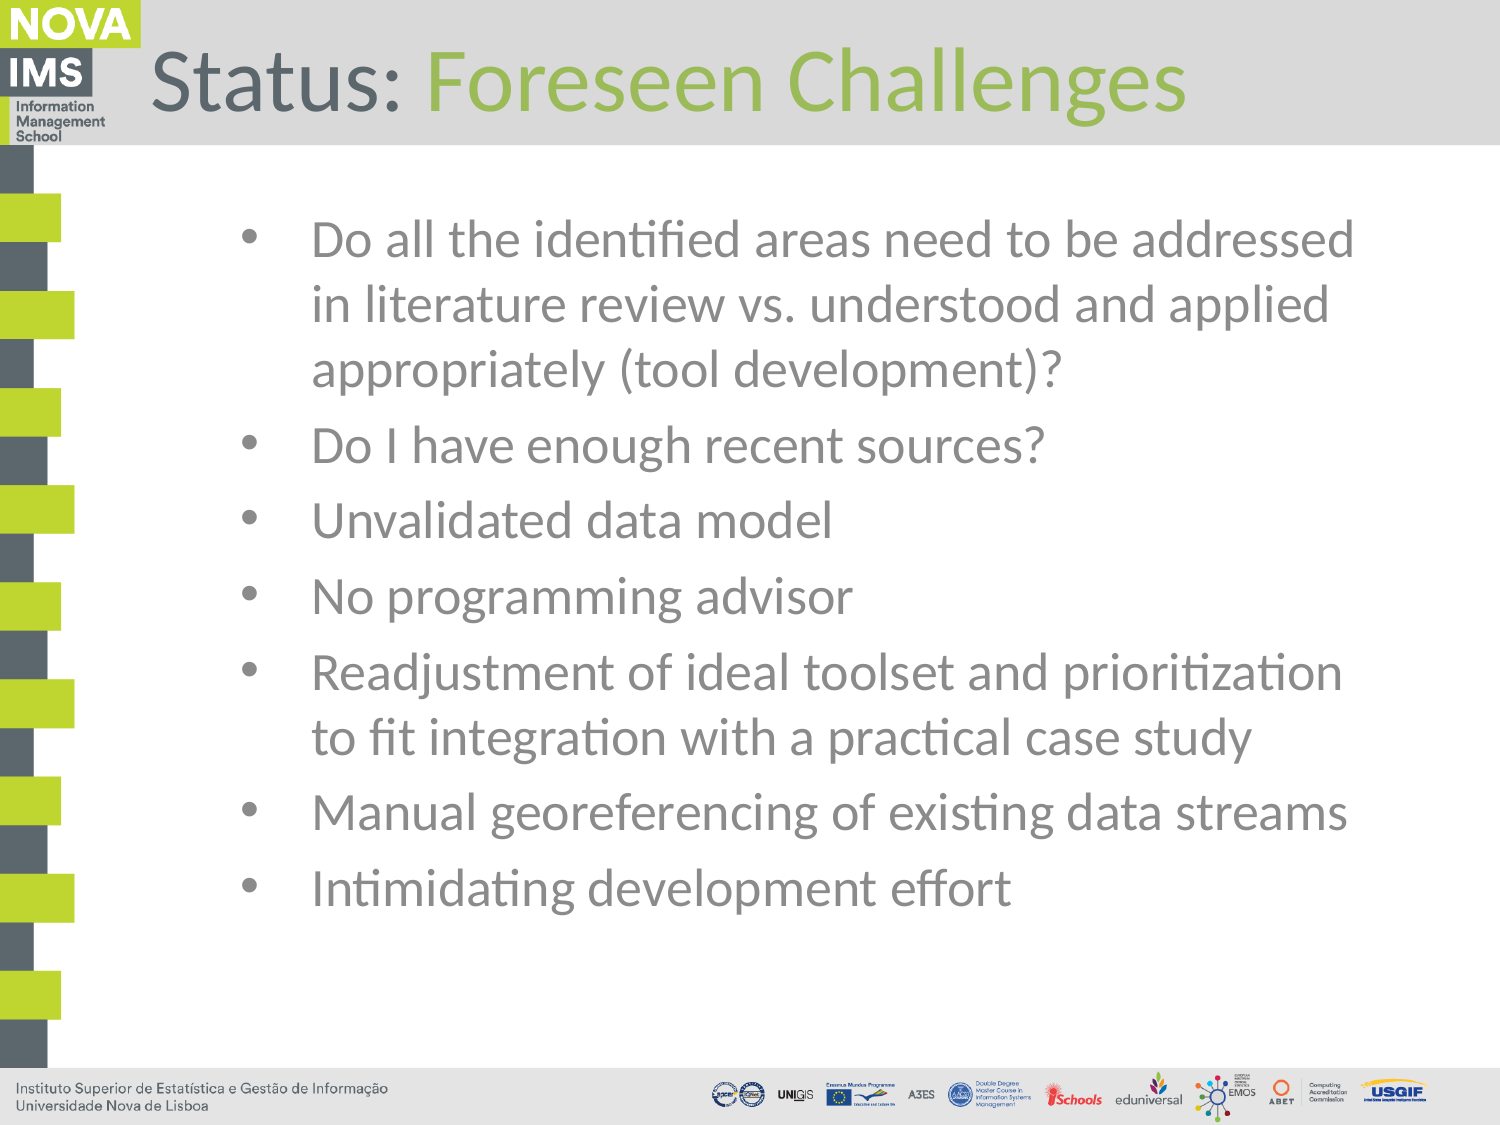

# Status: Foreseen Challenges
Do all the identified areas need to be addressed in literature review vs. understood and applied appropriately (tool development)?
Do I have enough recent sources?
Unvalidated data model
No programming advisor
Readjustment of ideal toolset and prioritization to fit integration with a practical case study
Manual georeferencing of existing data streams
Intimidating development effort